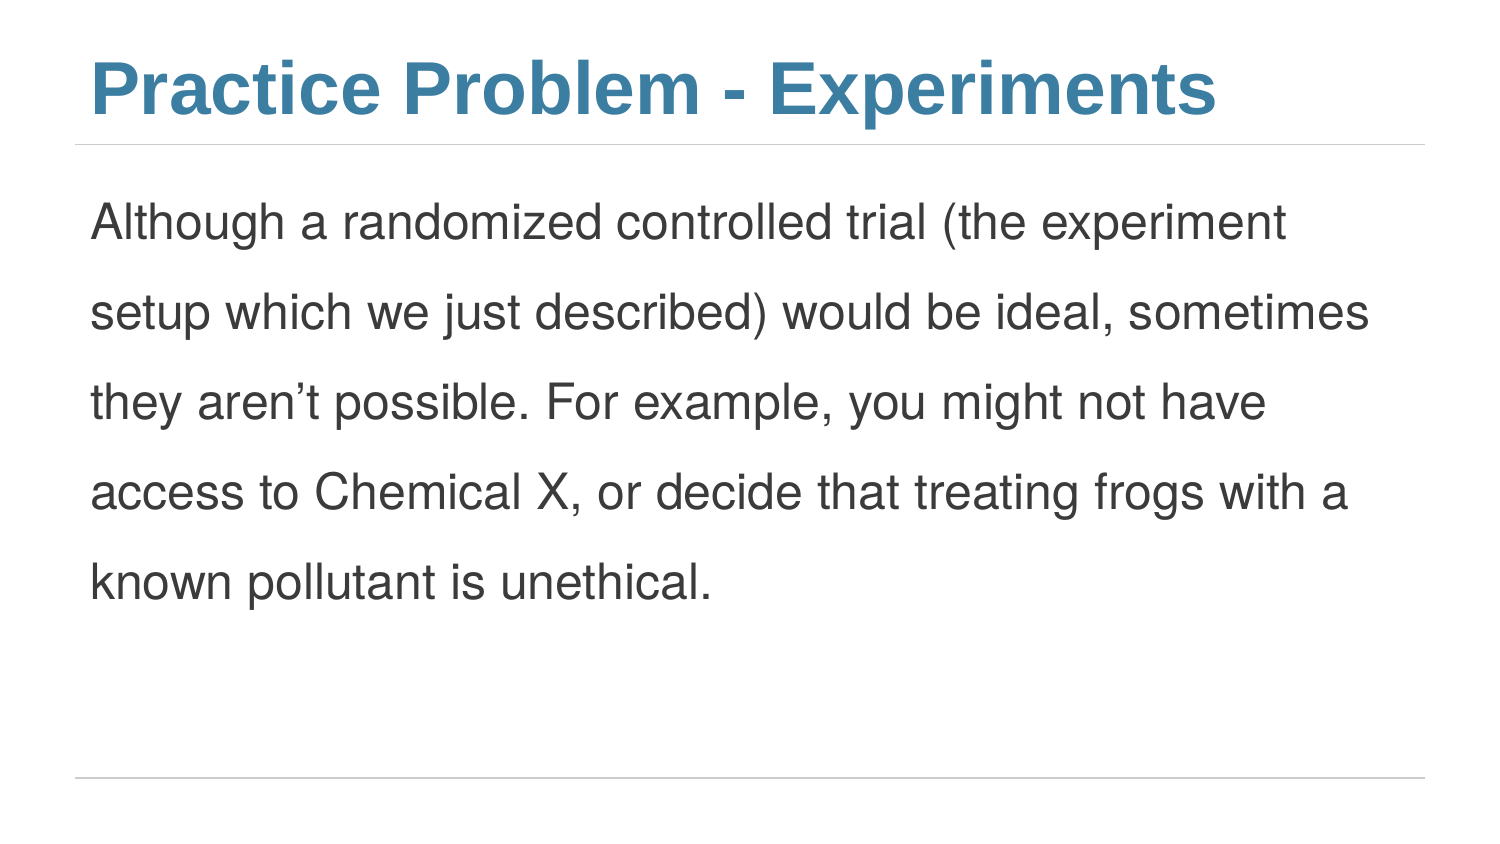

# Practice Problem - Experiments
Although a randomized controlled trial (the experiment setup which we just described) would be ideal, sometimes they aren’t possible. For example, you might not have access to Chemical X, or decide that treating frogs with a known pollutant is unethical.